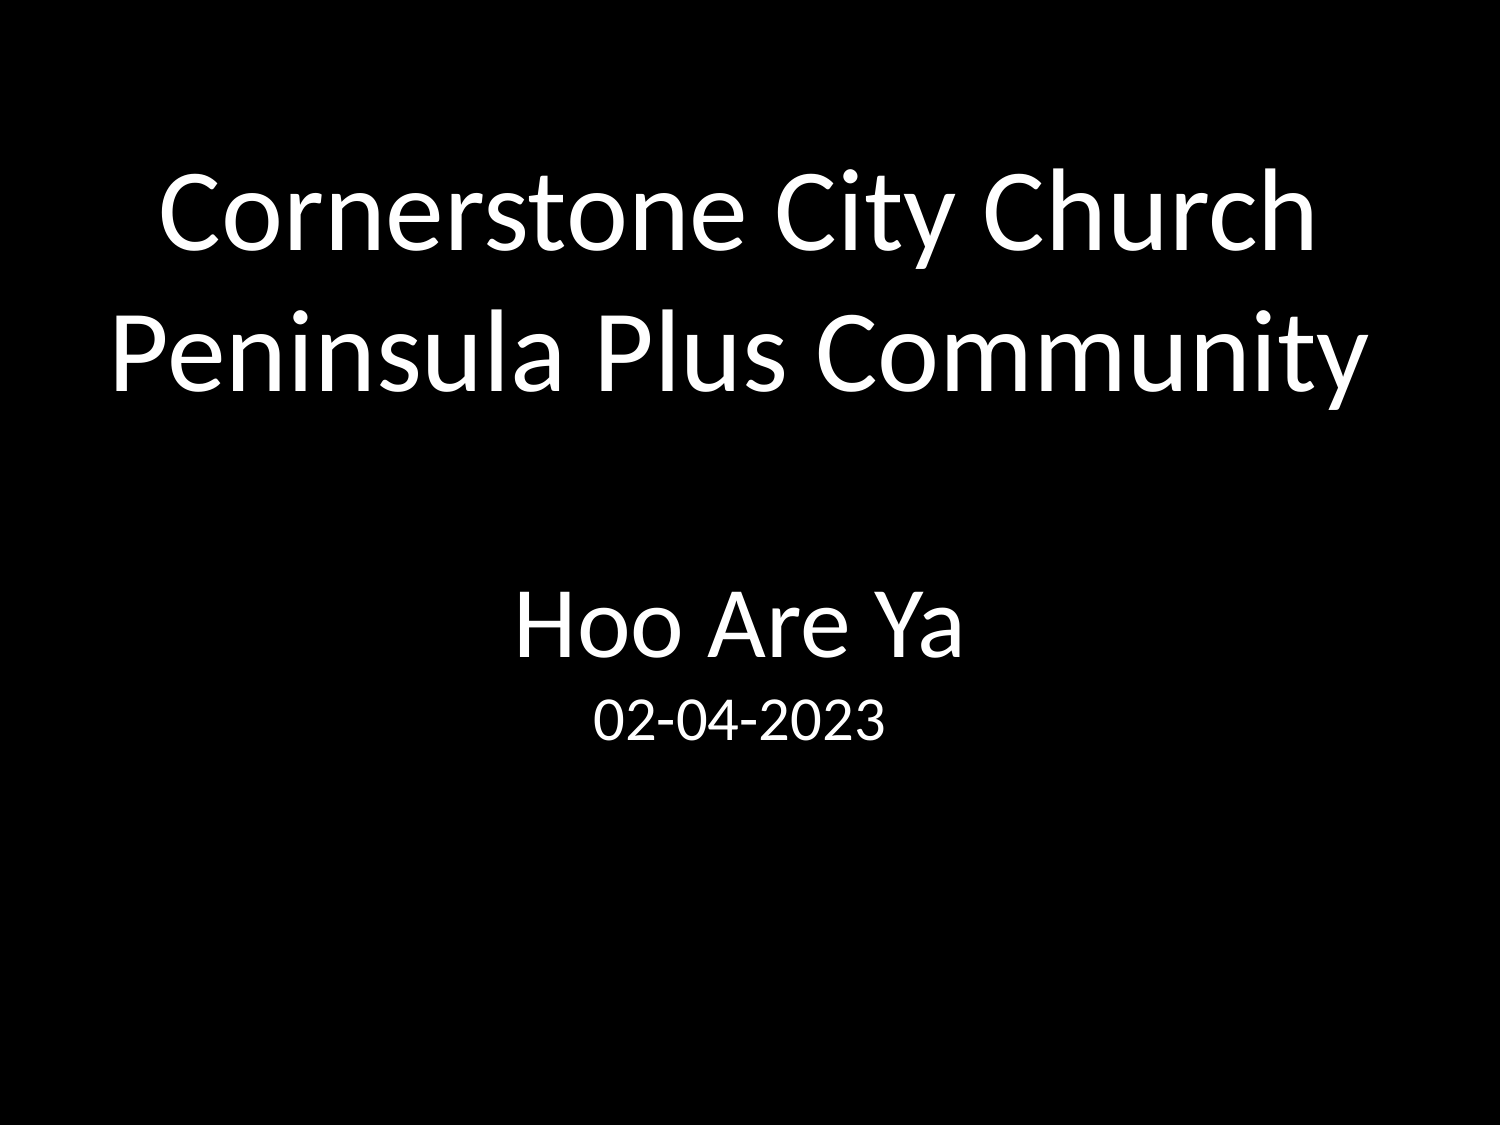

Cornerstone City Church
Peninsula Plus Community
Hoo Are Ya
02-04-2023